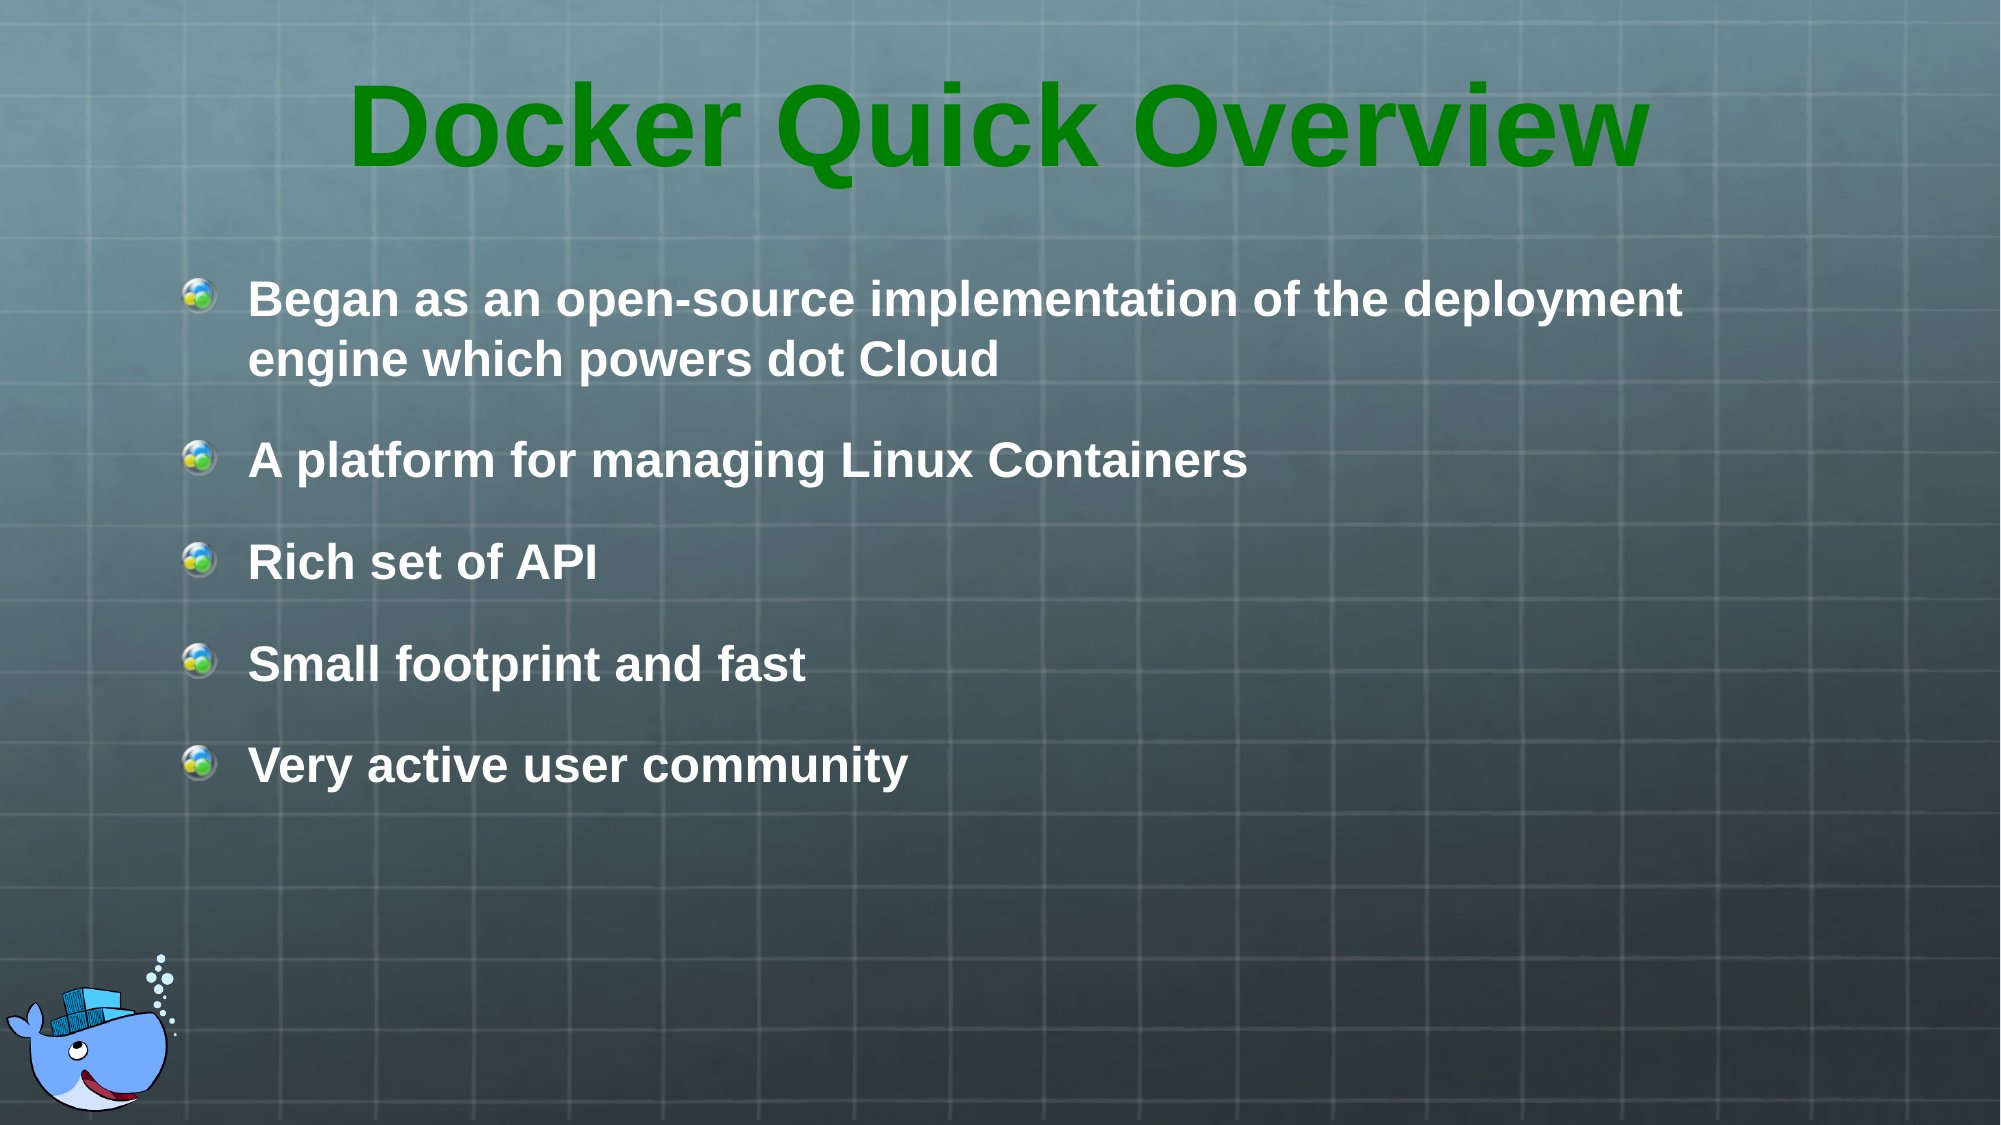

# Docker Quick Overview
Began as an open-source implementation of the deployment engine which powers dot Cloud
A platform for managing Linux Containers
Rich set of API
Small footprint and fast
Very active user community